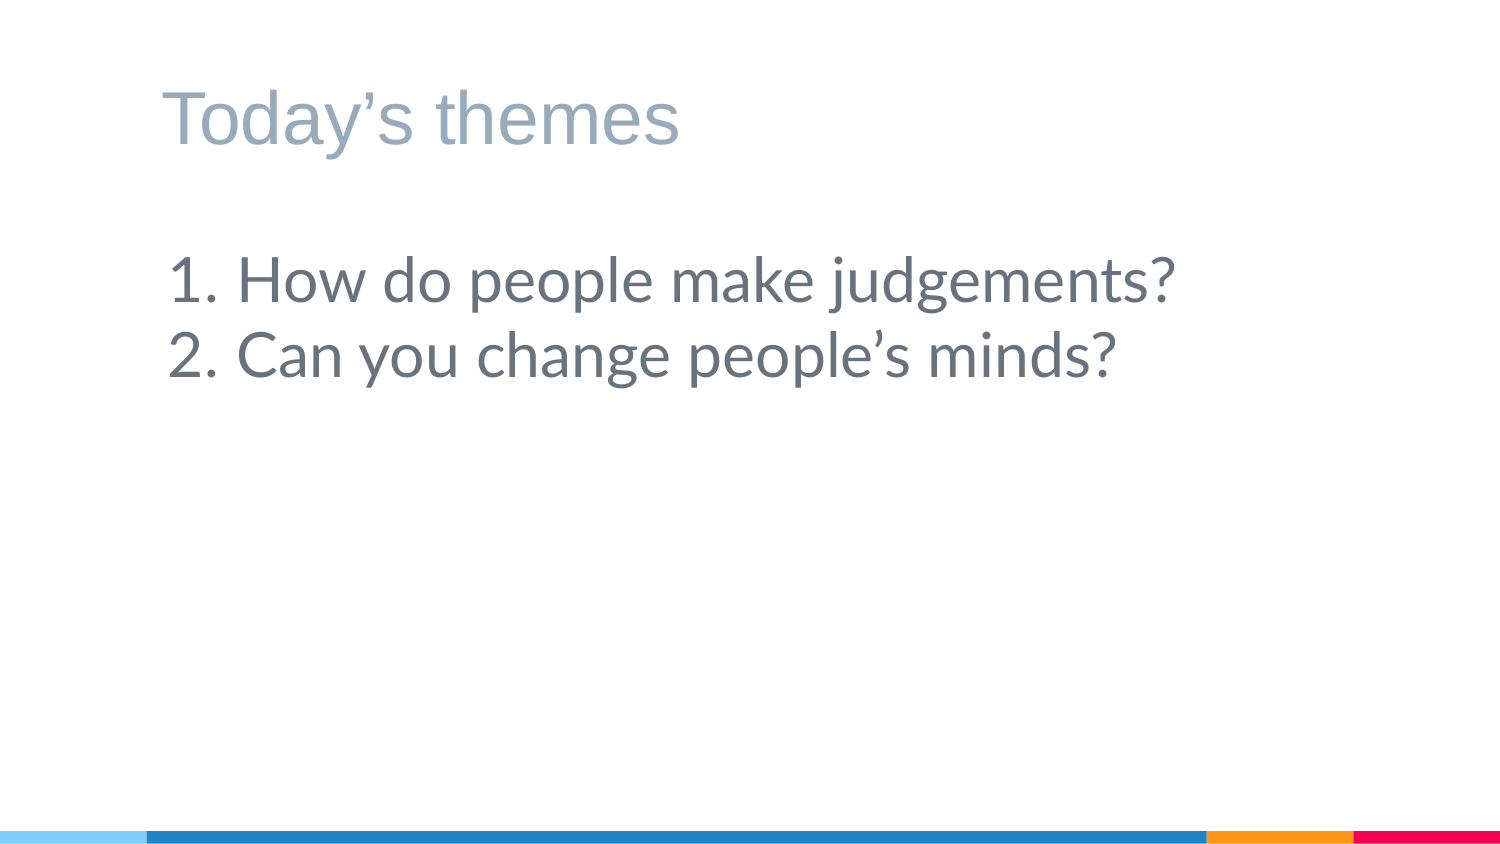

# Today’s themes
How do people make judgements?
Can you change people’s minds?